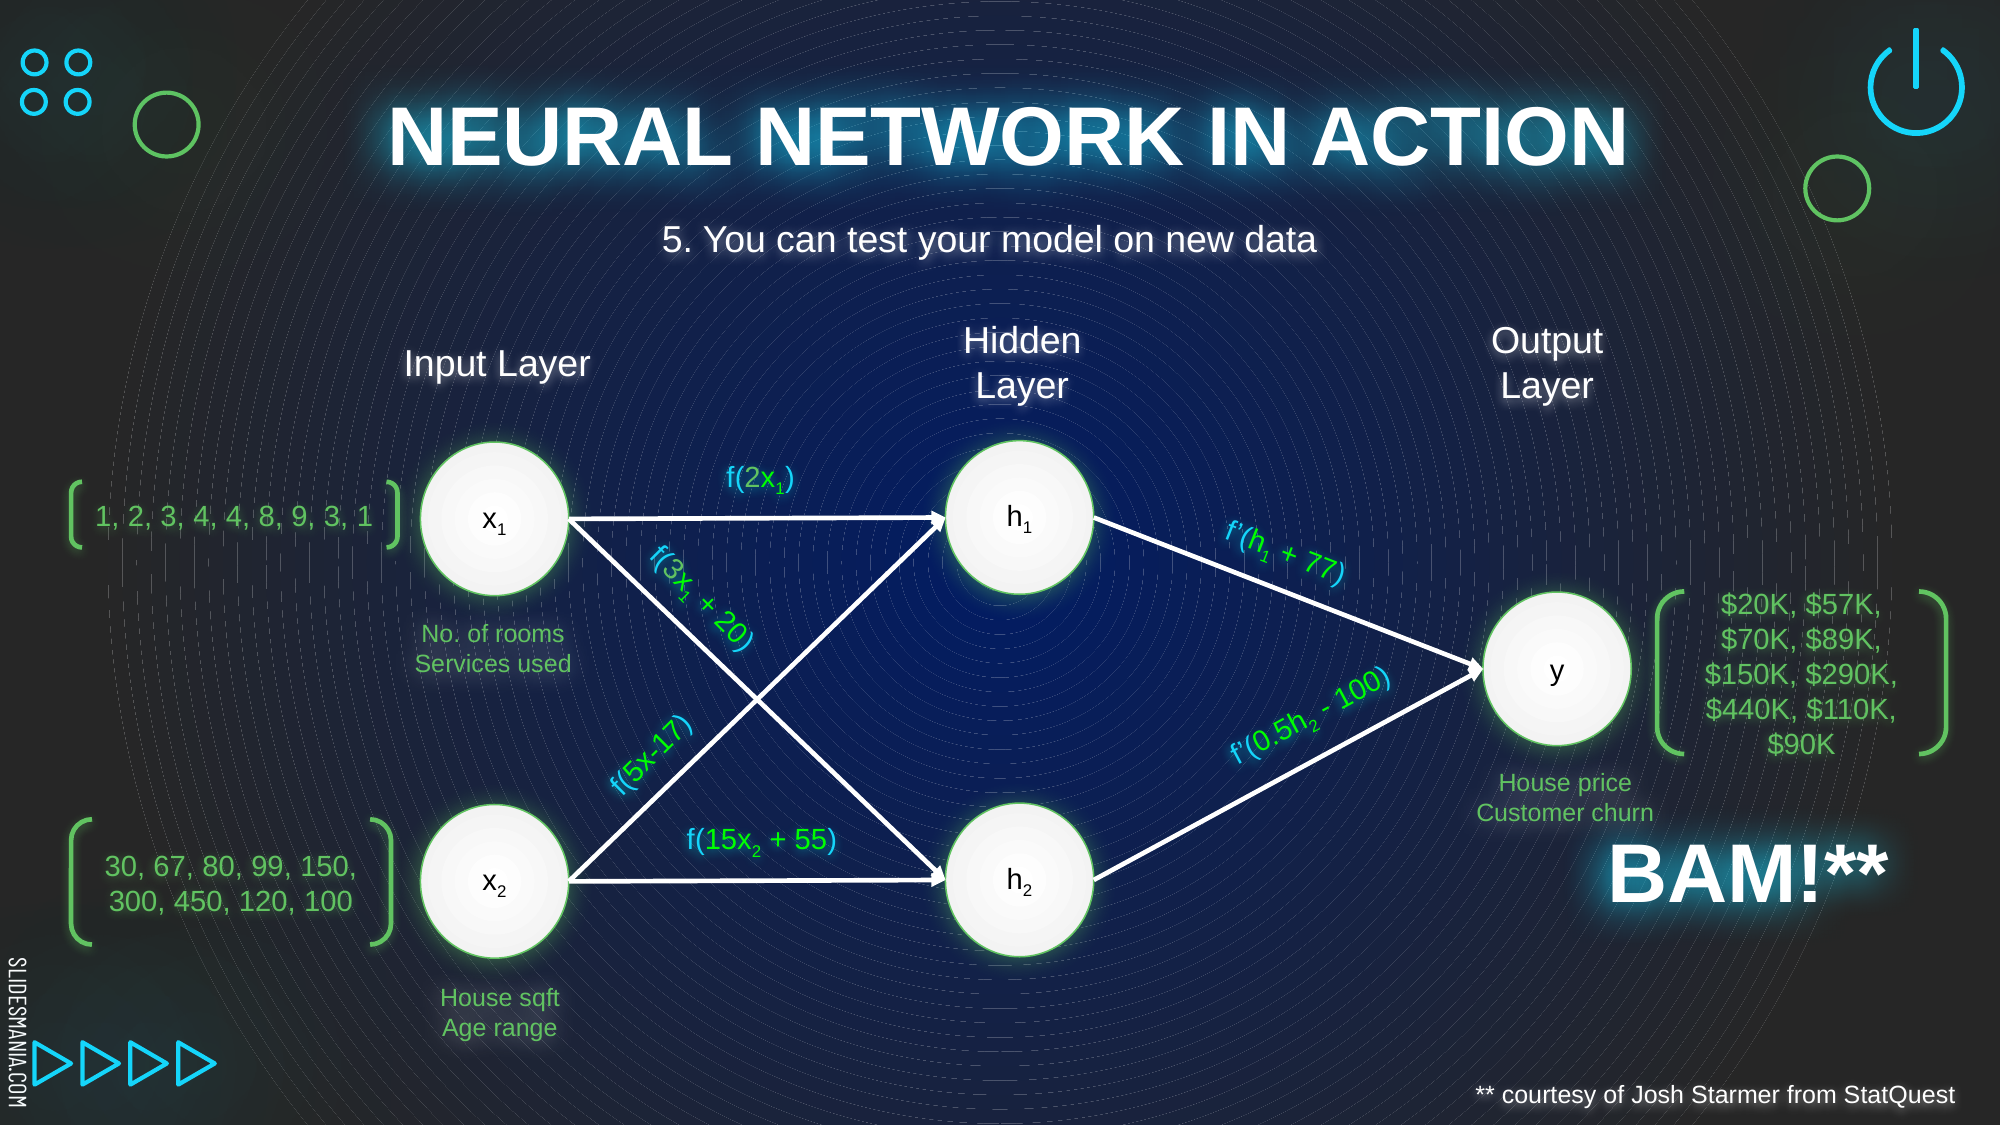

# NEURAL NETWORK IN ACTION
5. You can test your model on new data
Input Layer
Hidden Layer
Output Layer
h1
x1
f(2x1)
1, 2, 3, 4, 4, 8, 9, 3, 1
f’(h1 + 77)
f(3x1 + 20)
$20K, $57K, $70K, $89K, $150K, $290K, $440K, $110K, $90K
y
No. of rooms
Services used
f’(0.5h2 - 100)
f(5x-17)
House price
Customer churn
BAM!**
h2
x2
f(15x2 + 55)
30, 67, 80, 99, 150, 300, 450, 120, 100
House sqft
Age range

** courtesy of Josh Starmer from StatQuest